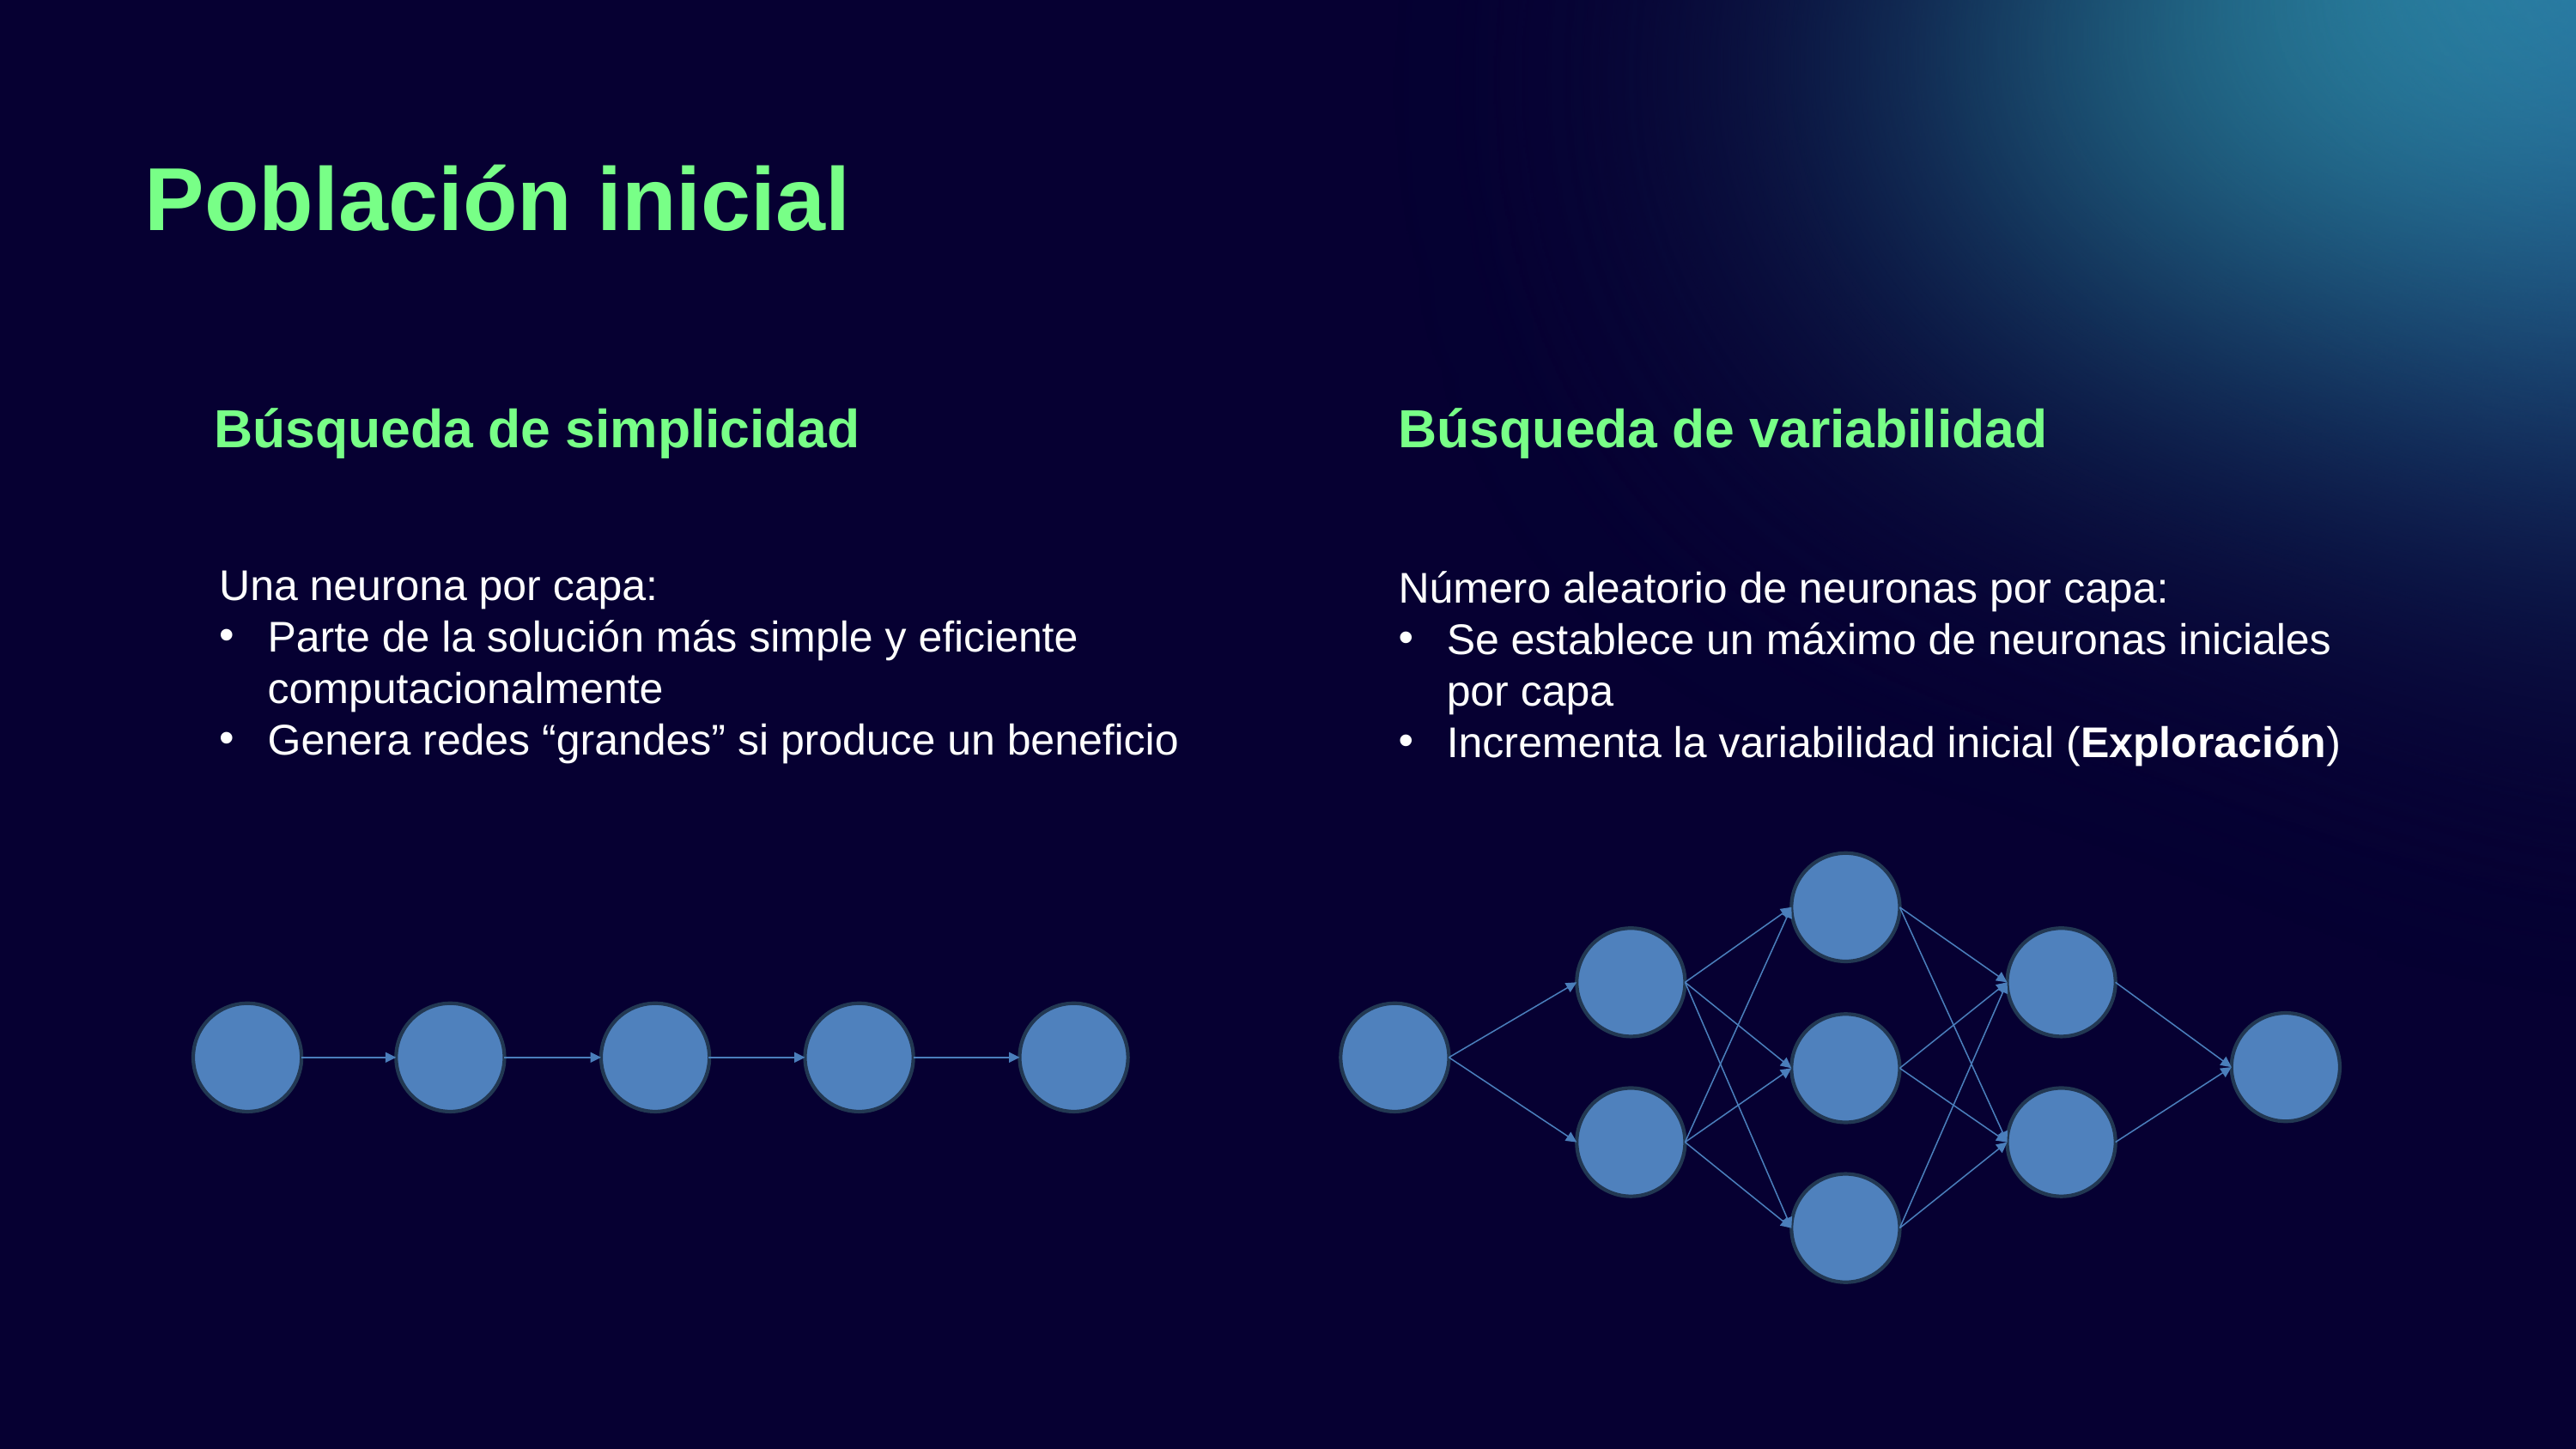

Población inicial
Búsqueda de simplicidad
Búsqueda de variabilidad
Una neurona por capa:
Parte de la solución más simple y eficiente computacionalmente
Genera redes “grandes” si produce un beneficio

Número aleatorio de neuronas por capa:
Se establece un máximo de neuronas iniciales por capa
Incrementa la variabilidad inicial (Exploración)